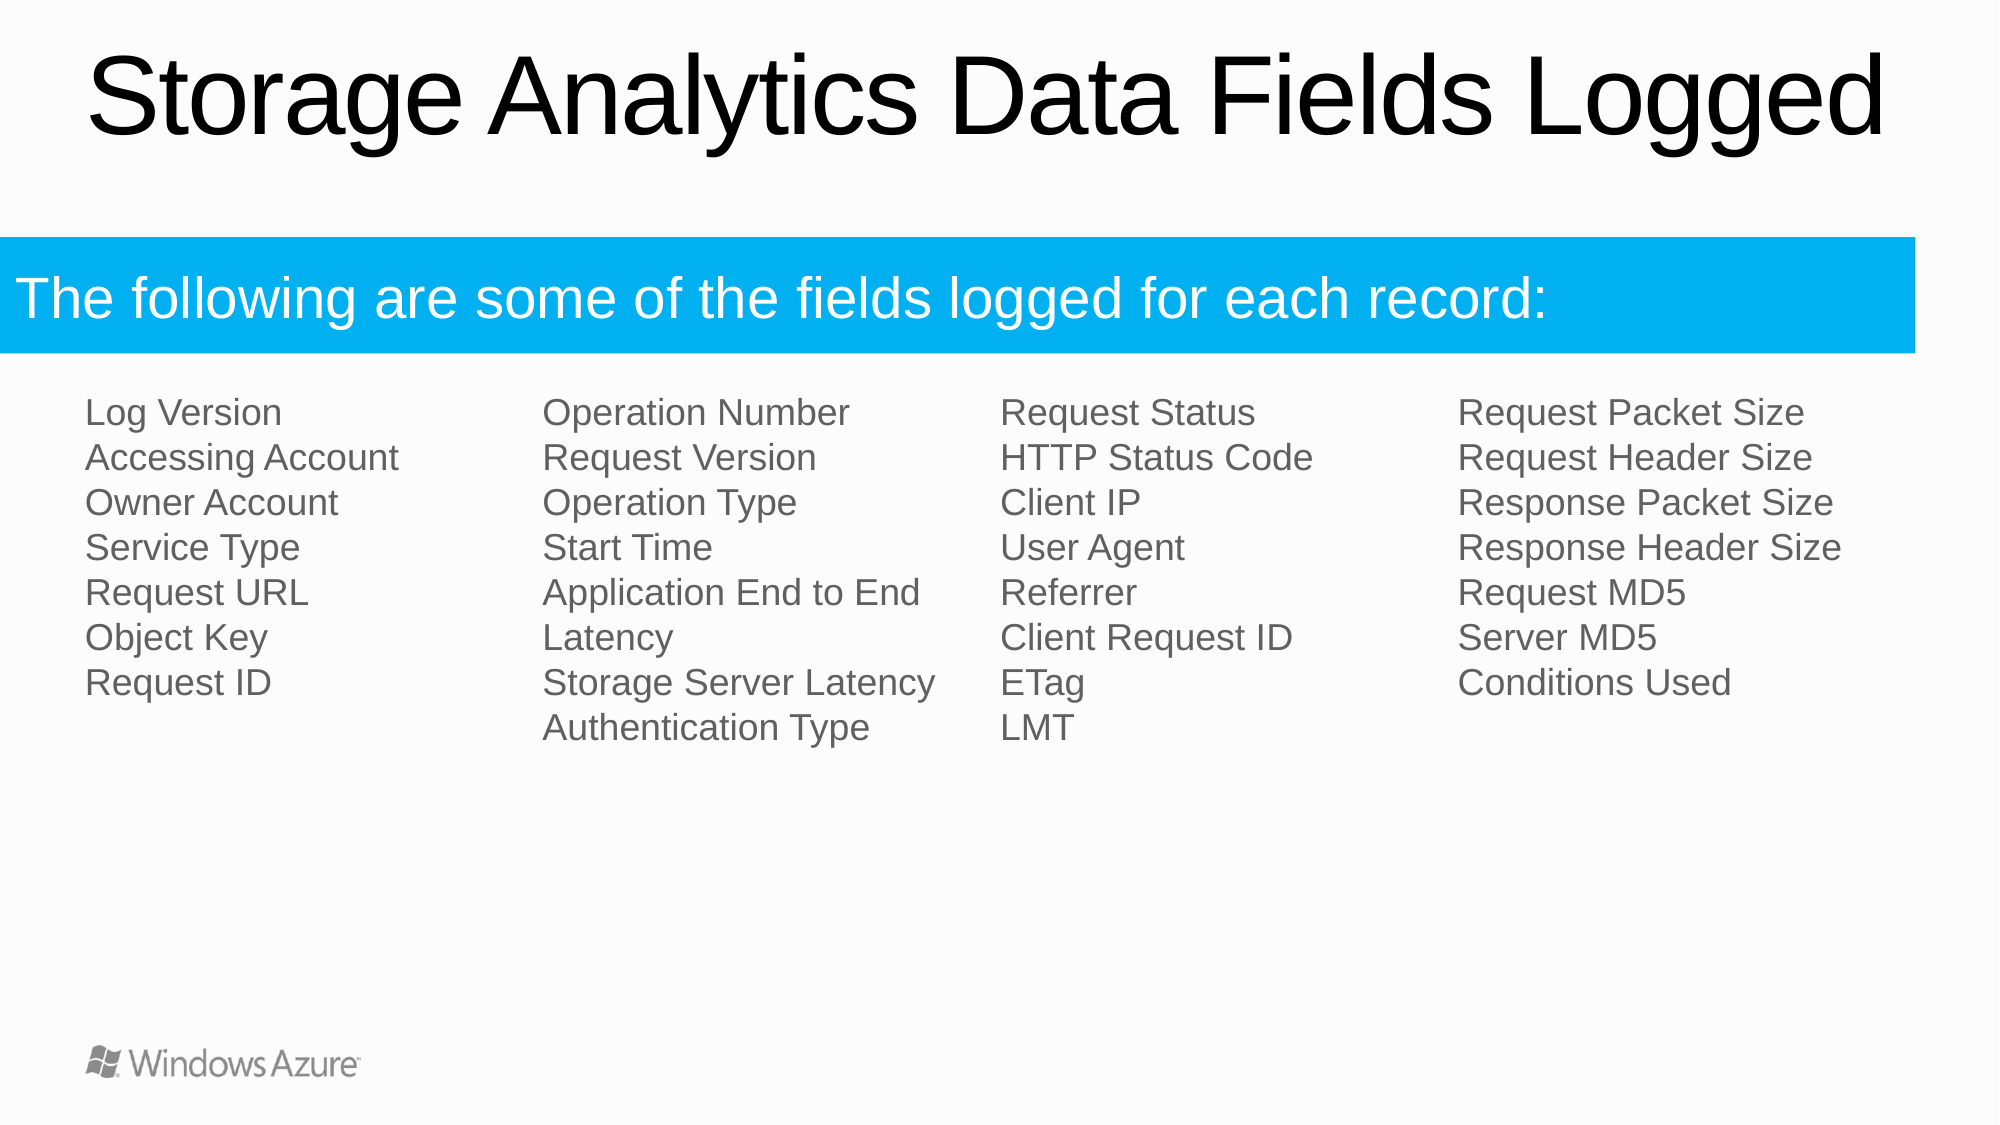

# Storage Analytics Data Fields Logged
The following are some of the fields logged for each record:
Log Version
Accessing Account
Owner Account
Service Type
Request URL
Object Key
Request ID
Operation Number
Request Version
Operation Type
Start Time
Application End to End Latency
Storage Server Latency
Authentication Type
Request Status
HTTP Status Code
Client IP
User Agent
Referrer
Client Request ID
ETag
LMT
Request Packet Size
Request Header Size
Response Packet Size
Response Header Size
Request MD5
Server MD5
Conditions Used